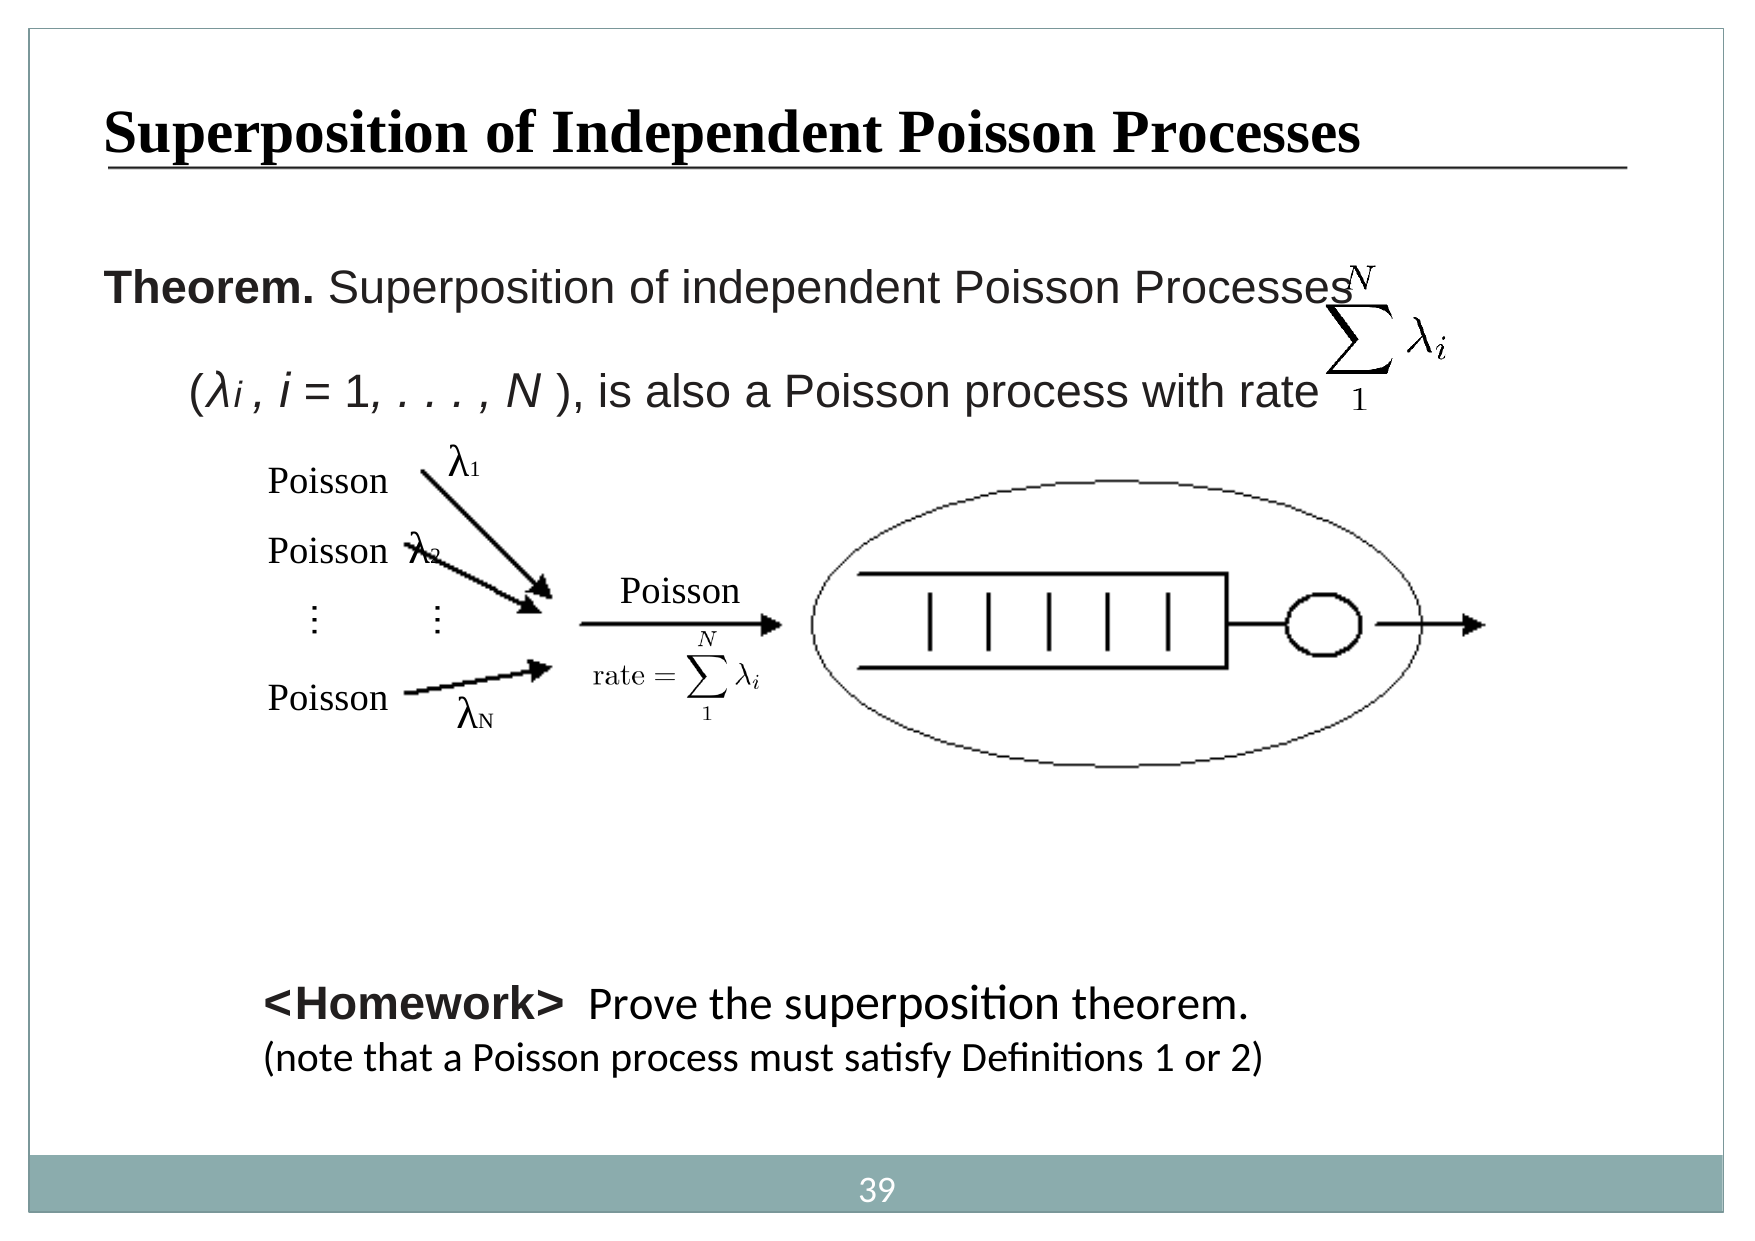

# Superposition of Independent Poisson Processes

Theorem. Superposition of independent Poisson Processes (λi , i = 1, . . . , N ), is also a Poisson process with rate

λ1
Poisson Poisson  λ2
Poisson
…
…

Poisson
λN
<Homework> Prove the superposition theorem.
(note that a Poisson process must satisfy Definitions 1 or 2)
39